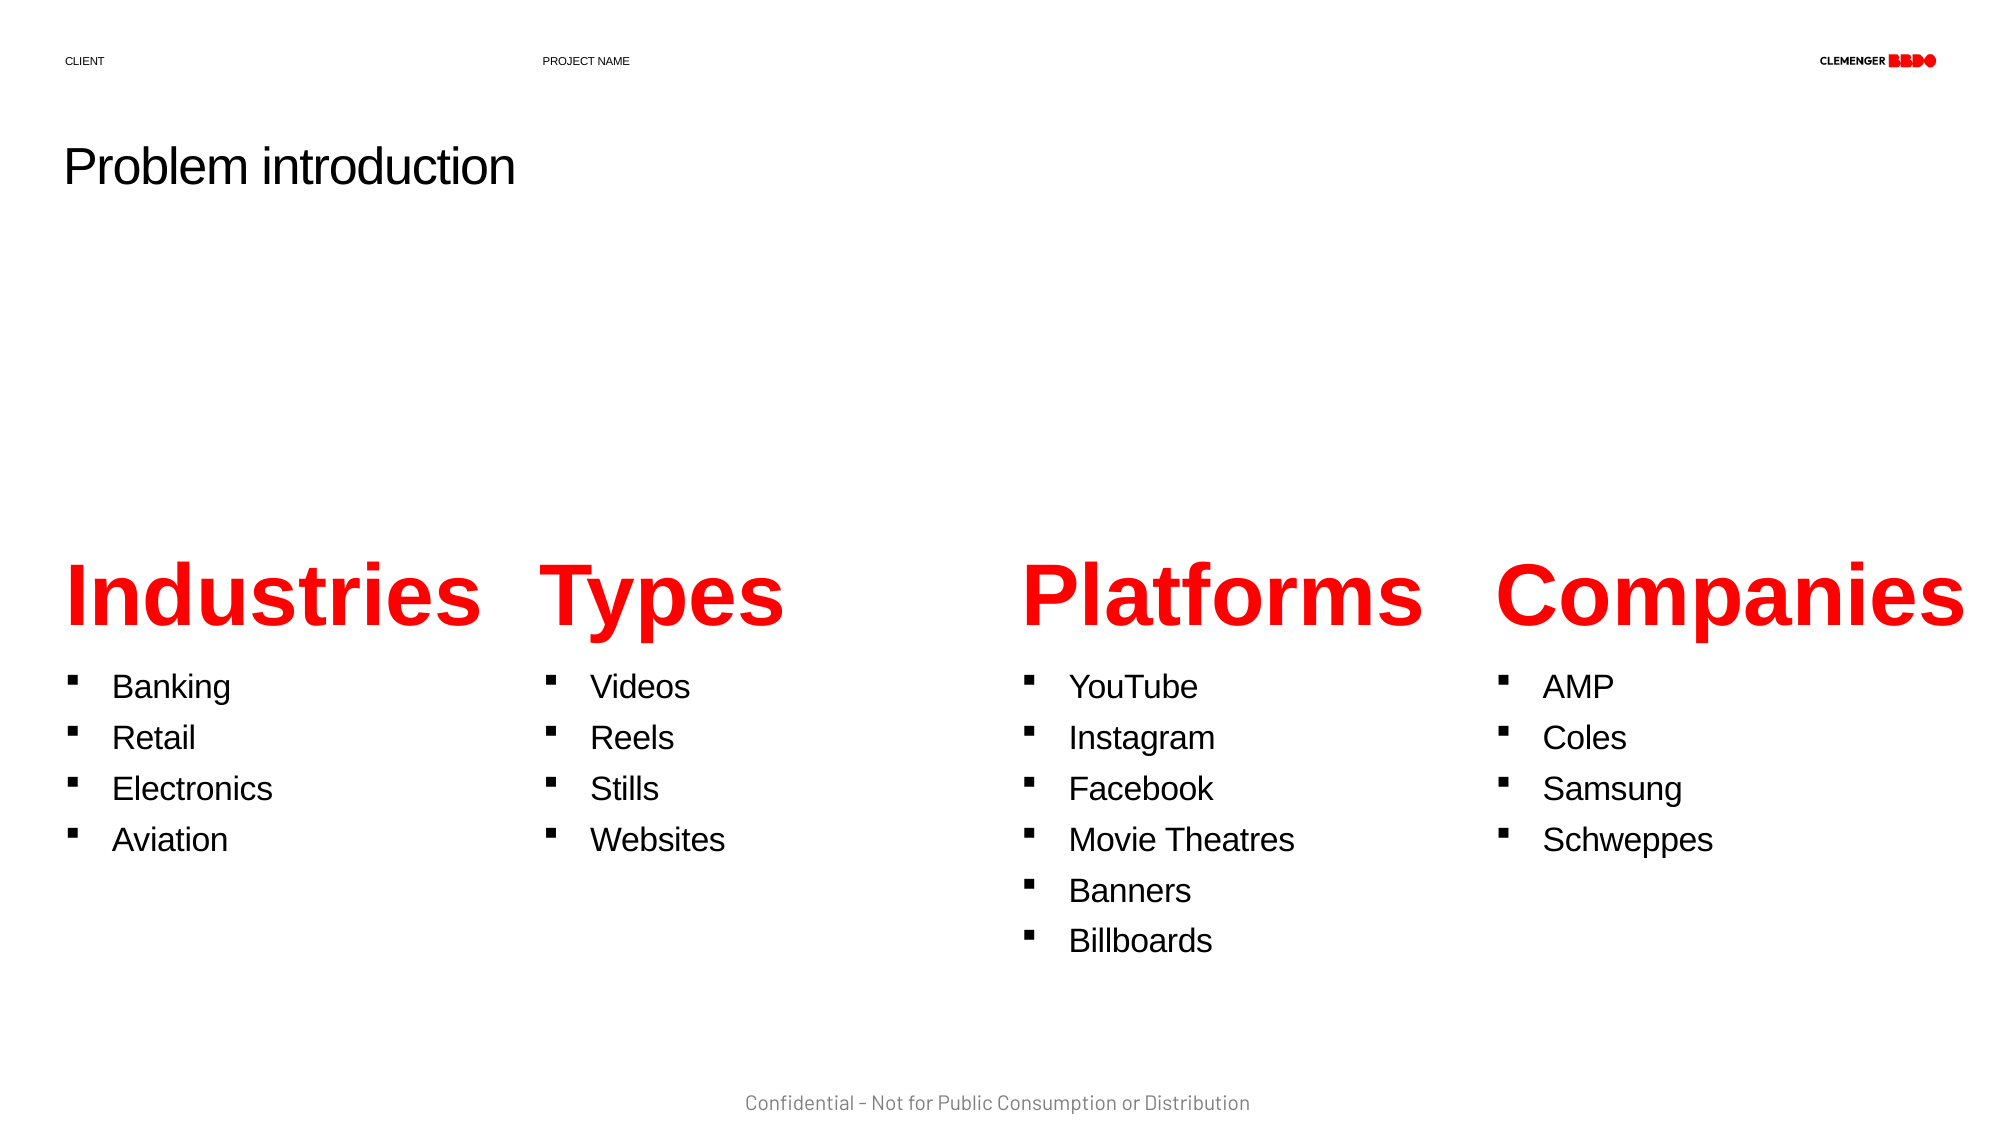

Client
Project Name
# Problem introduction
Industries
Types
Platforms
Companies
Banking
Retail
Electronics
Aviation
Videos
Reels
Stills
Websites
YouTube
Instagram
Facebook
Movie Theatres
Banners
Billboards
AMP
Coles
Samsung
Schweppes